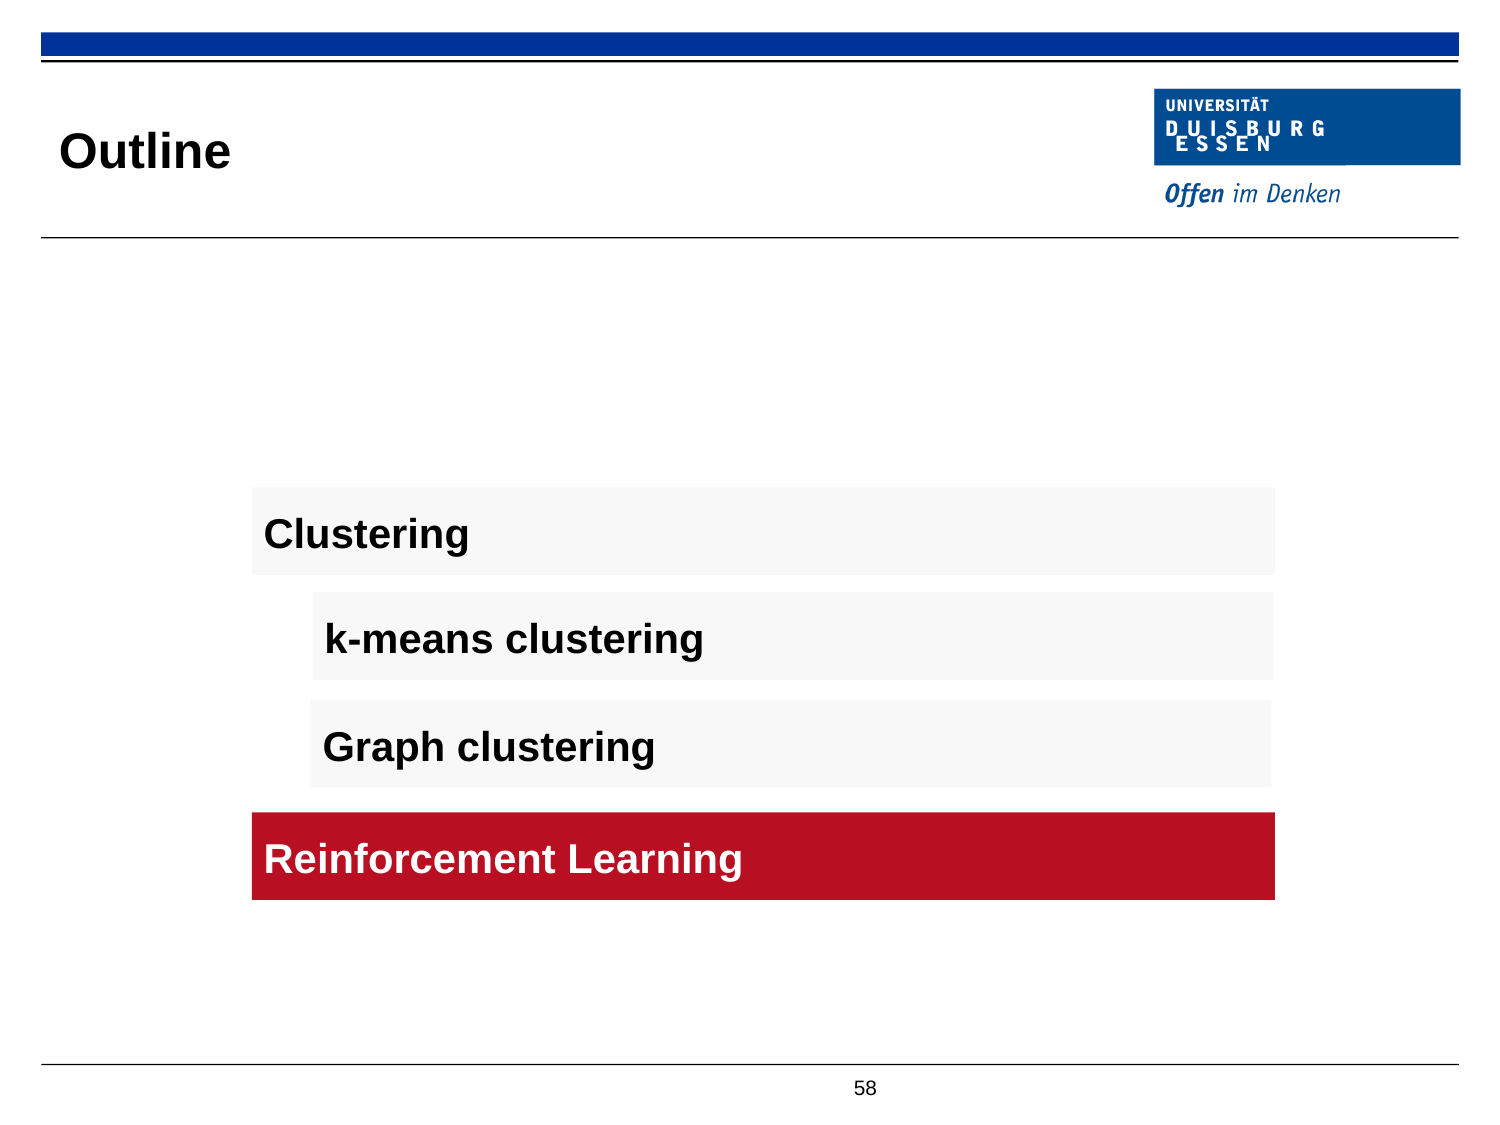

# Outline
Clustering
k-means clustering
Graph clustering
Reinforcement Learning